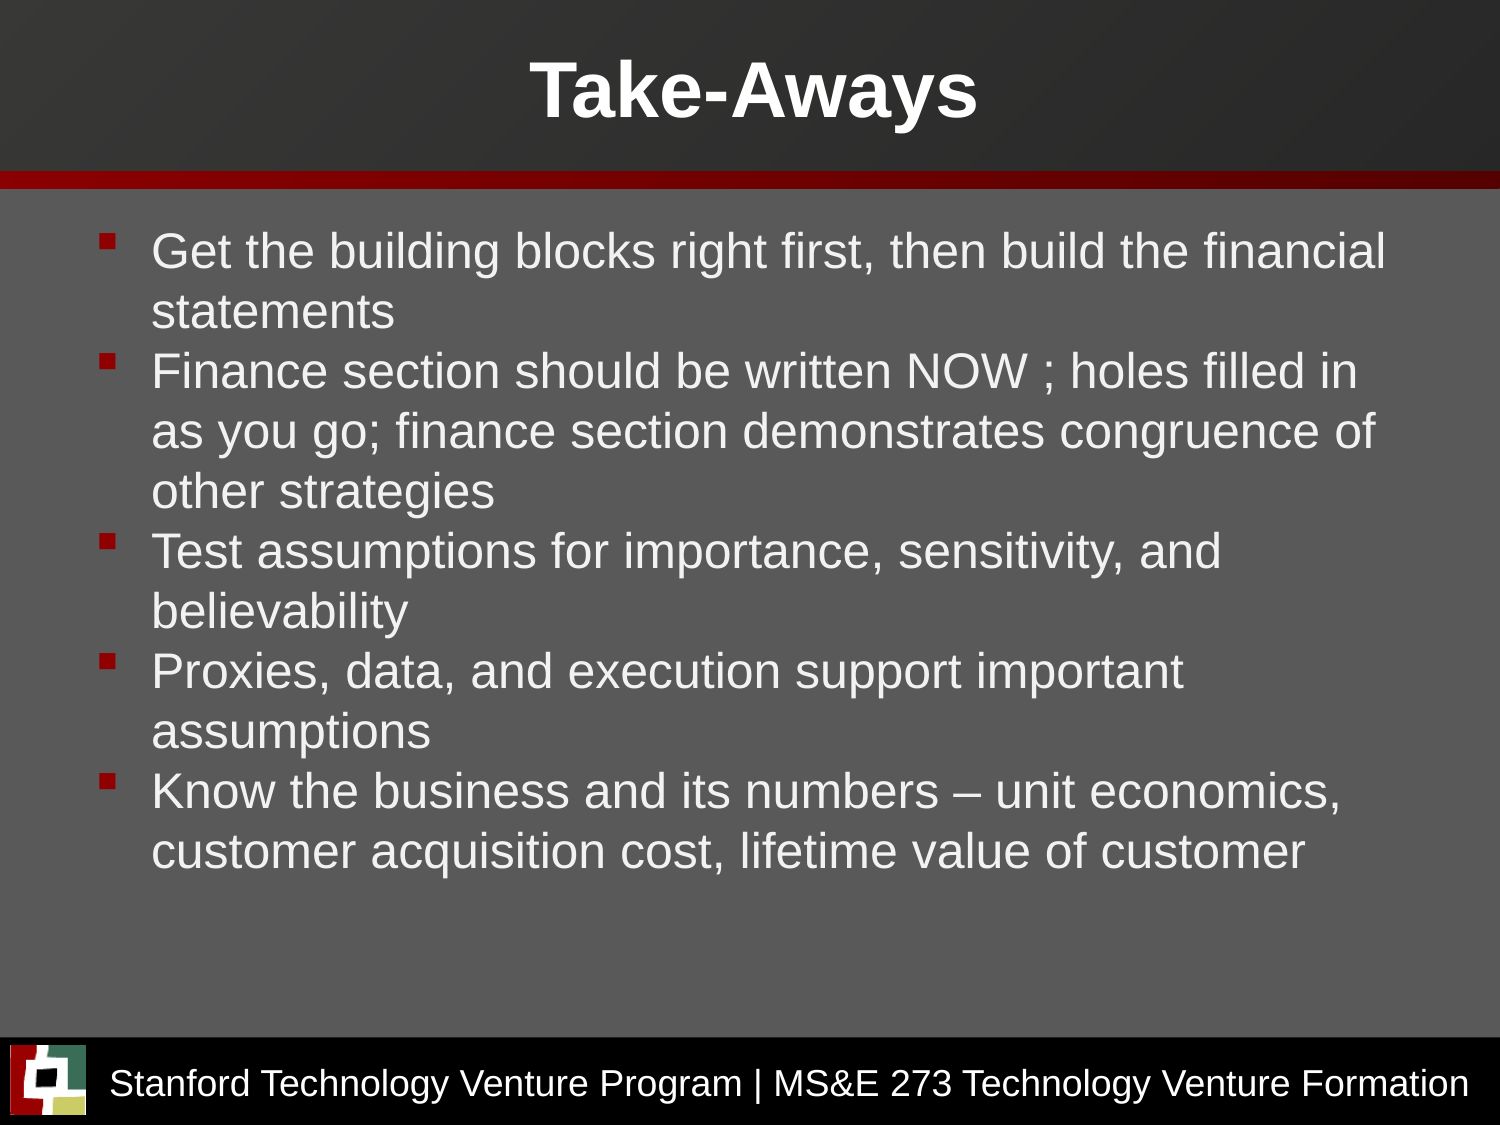

# Take-Aways
Get the building blocks right first, then build the financial statements
Finance section should be written NOW ; holes filled in as you go; finance section demonstrates congruence of other strategies
Test assumptions for importance, sensitivity, and believability
Proxies, data, and execution support important assumptions
Know the business and its numbers – unit economics, customer acquisition cost, lifetime value of customer